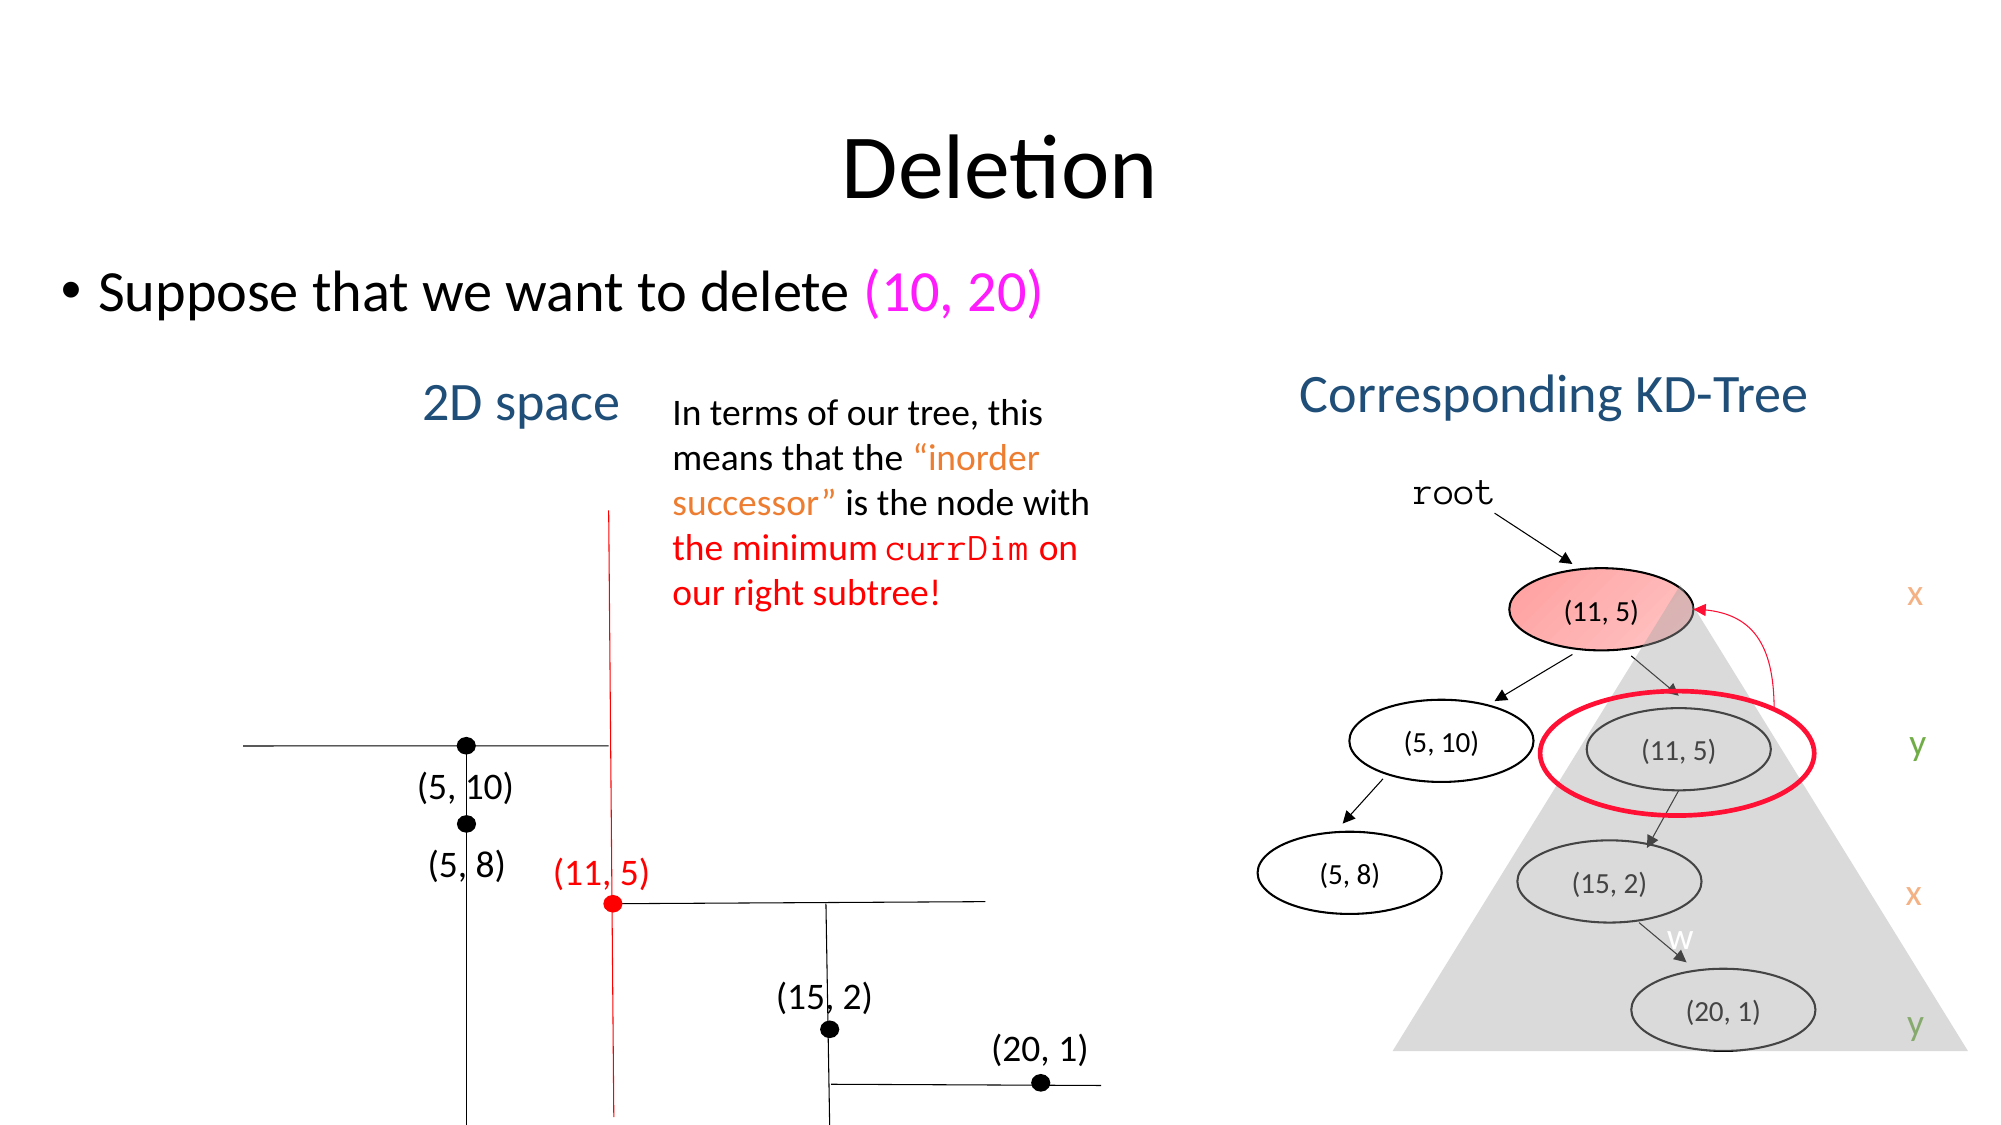

# Deletion
Suppose that we want to delete (10, 20)
Corresponding KD-Tree
2D space
In terms of our tree, this means that the “inorder successor” is the node with the minimum currDim on our right subtree!
root
x
(11, 5)
w

(5, 10)
(11, 5)
y

(5, 10)

(5, 8)
(5, 8)
(15, 2)
(11, 5)
x

(15, 2)
(20, 1)
y
(20, 1)